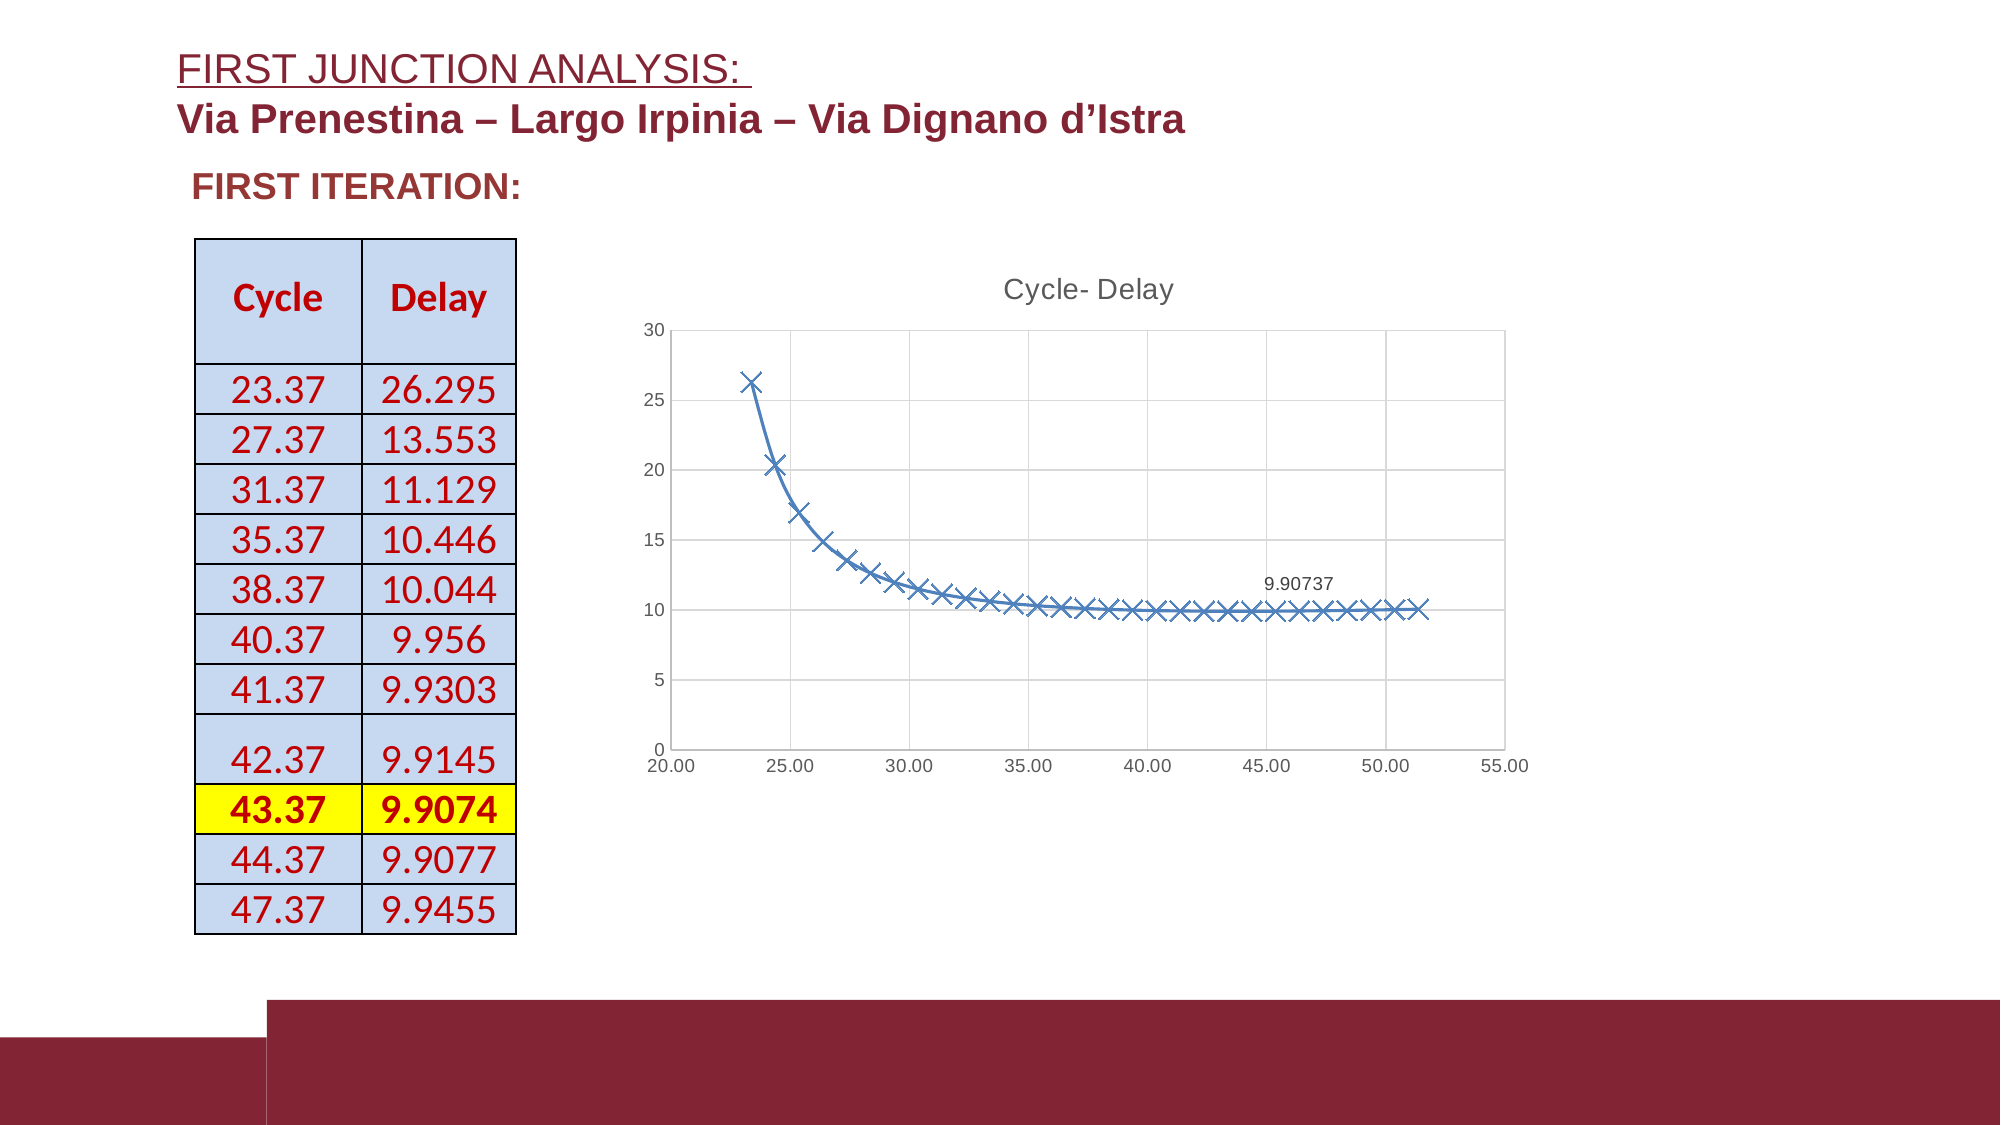

# FIRST JUNCTION ANALYSIS: Via Prenestina – Largo Irpinia – Via Dignano d’Istra
FIRST ITERATION:
| Cycle | Delay |
| --- | --- |
| 23.37 | 26.295 |
| 27.37 | 13.553 |
| 31.37 | 11.129 |
| 35.37 | 10.446 |
| 38.37 | 10.044 |
| 40.37 | 9.956 |
| 41.37 | 9.9303 |
| 42.37 | 9.9145 |
| 43.37 | 9.9074 |
| 44.37 | 9.9077 |
| 47.37 | 9.9455 |

### Chart: Cycle- Delay

| Category |  |  |
|---|---|---|